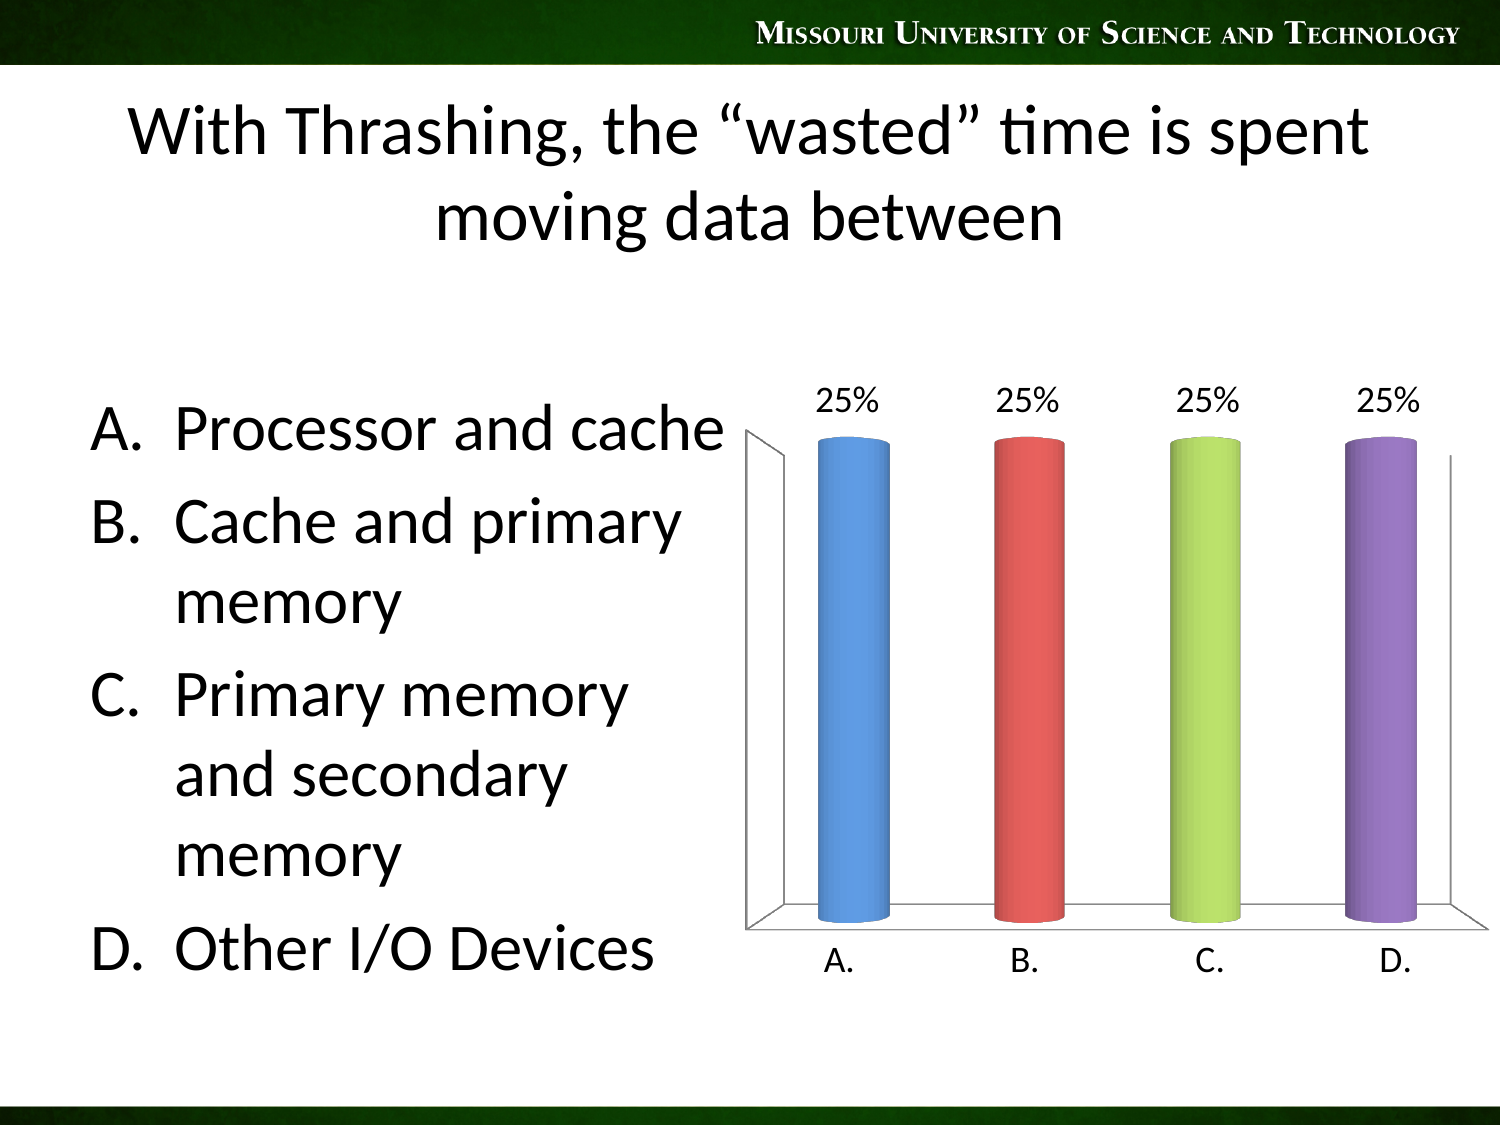

# With Thrashing, the “wasted” time is spent moving data between
Processor and cache
Cache and primary memory
Primary memory and secondary memory
Other I/O Devices

[unsupported chart]